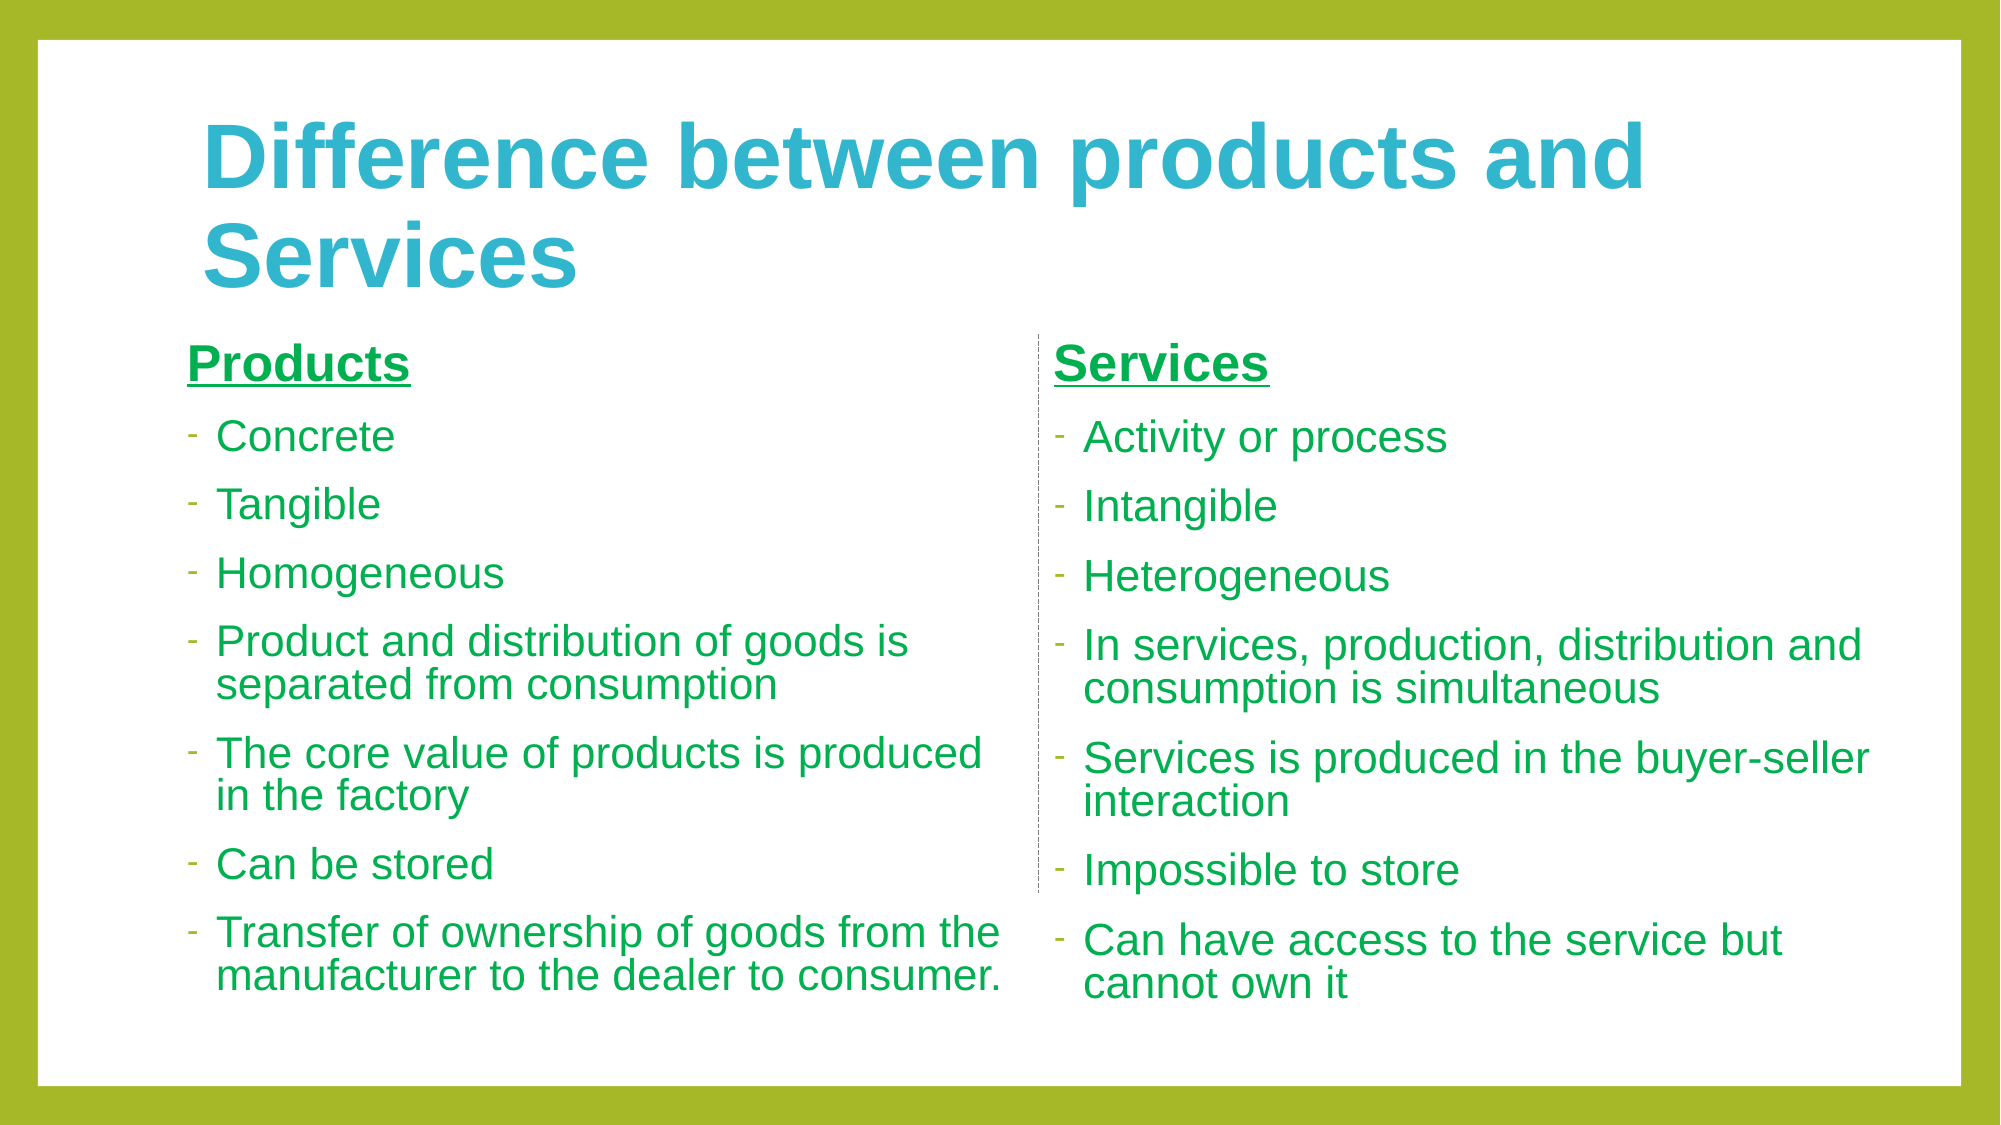

# Difference between products and Services
Products
Concrete
Tangible
Homogeneous
Product and distribution of goods is separated from consumption
The core value of products is produced in the factory
Can be stored
Transfer of ownership of goods from the manufacturer to the dealer to consumer.
Services
Activity or process
Intangible
Heterogeneous
In services, production, distribution and consumption is simultaneous
Services is produced in the buyer-seller interaction
Impossible to store
Can have access to the service but cannot own it